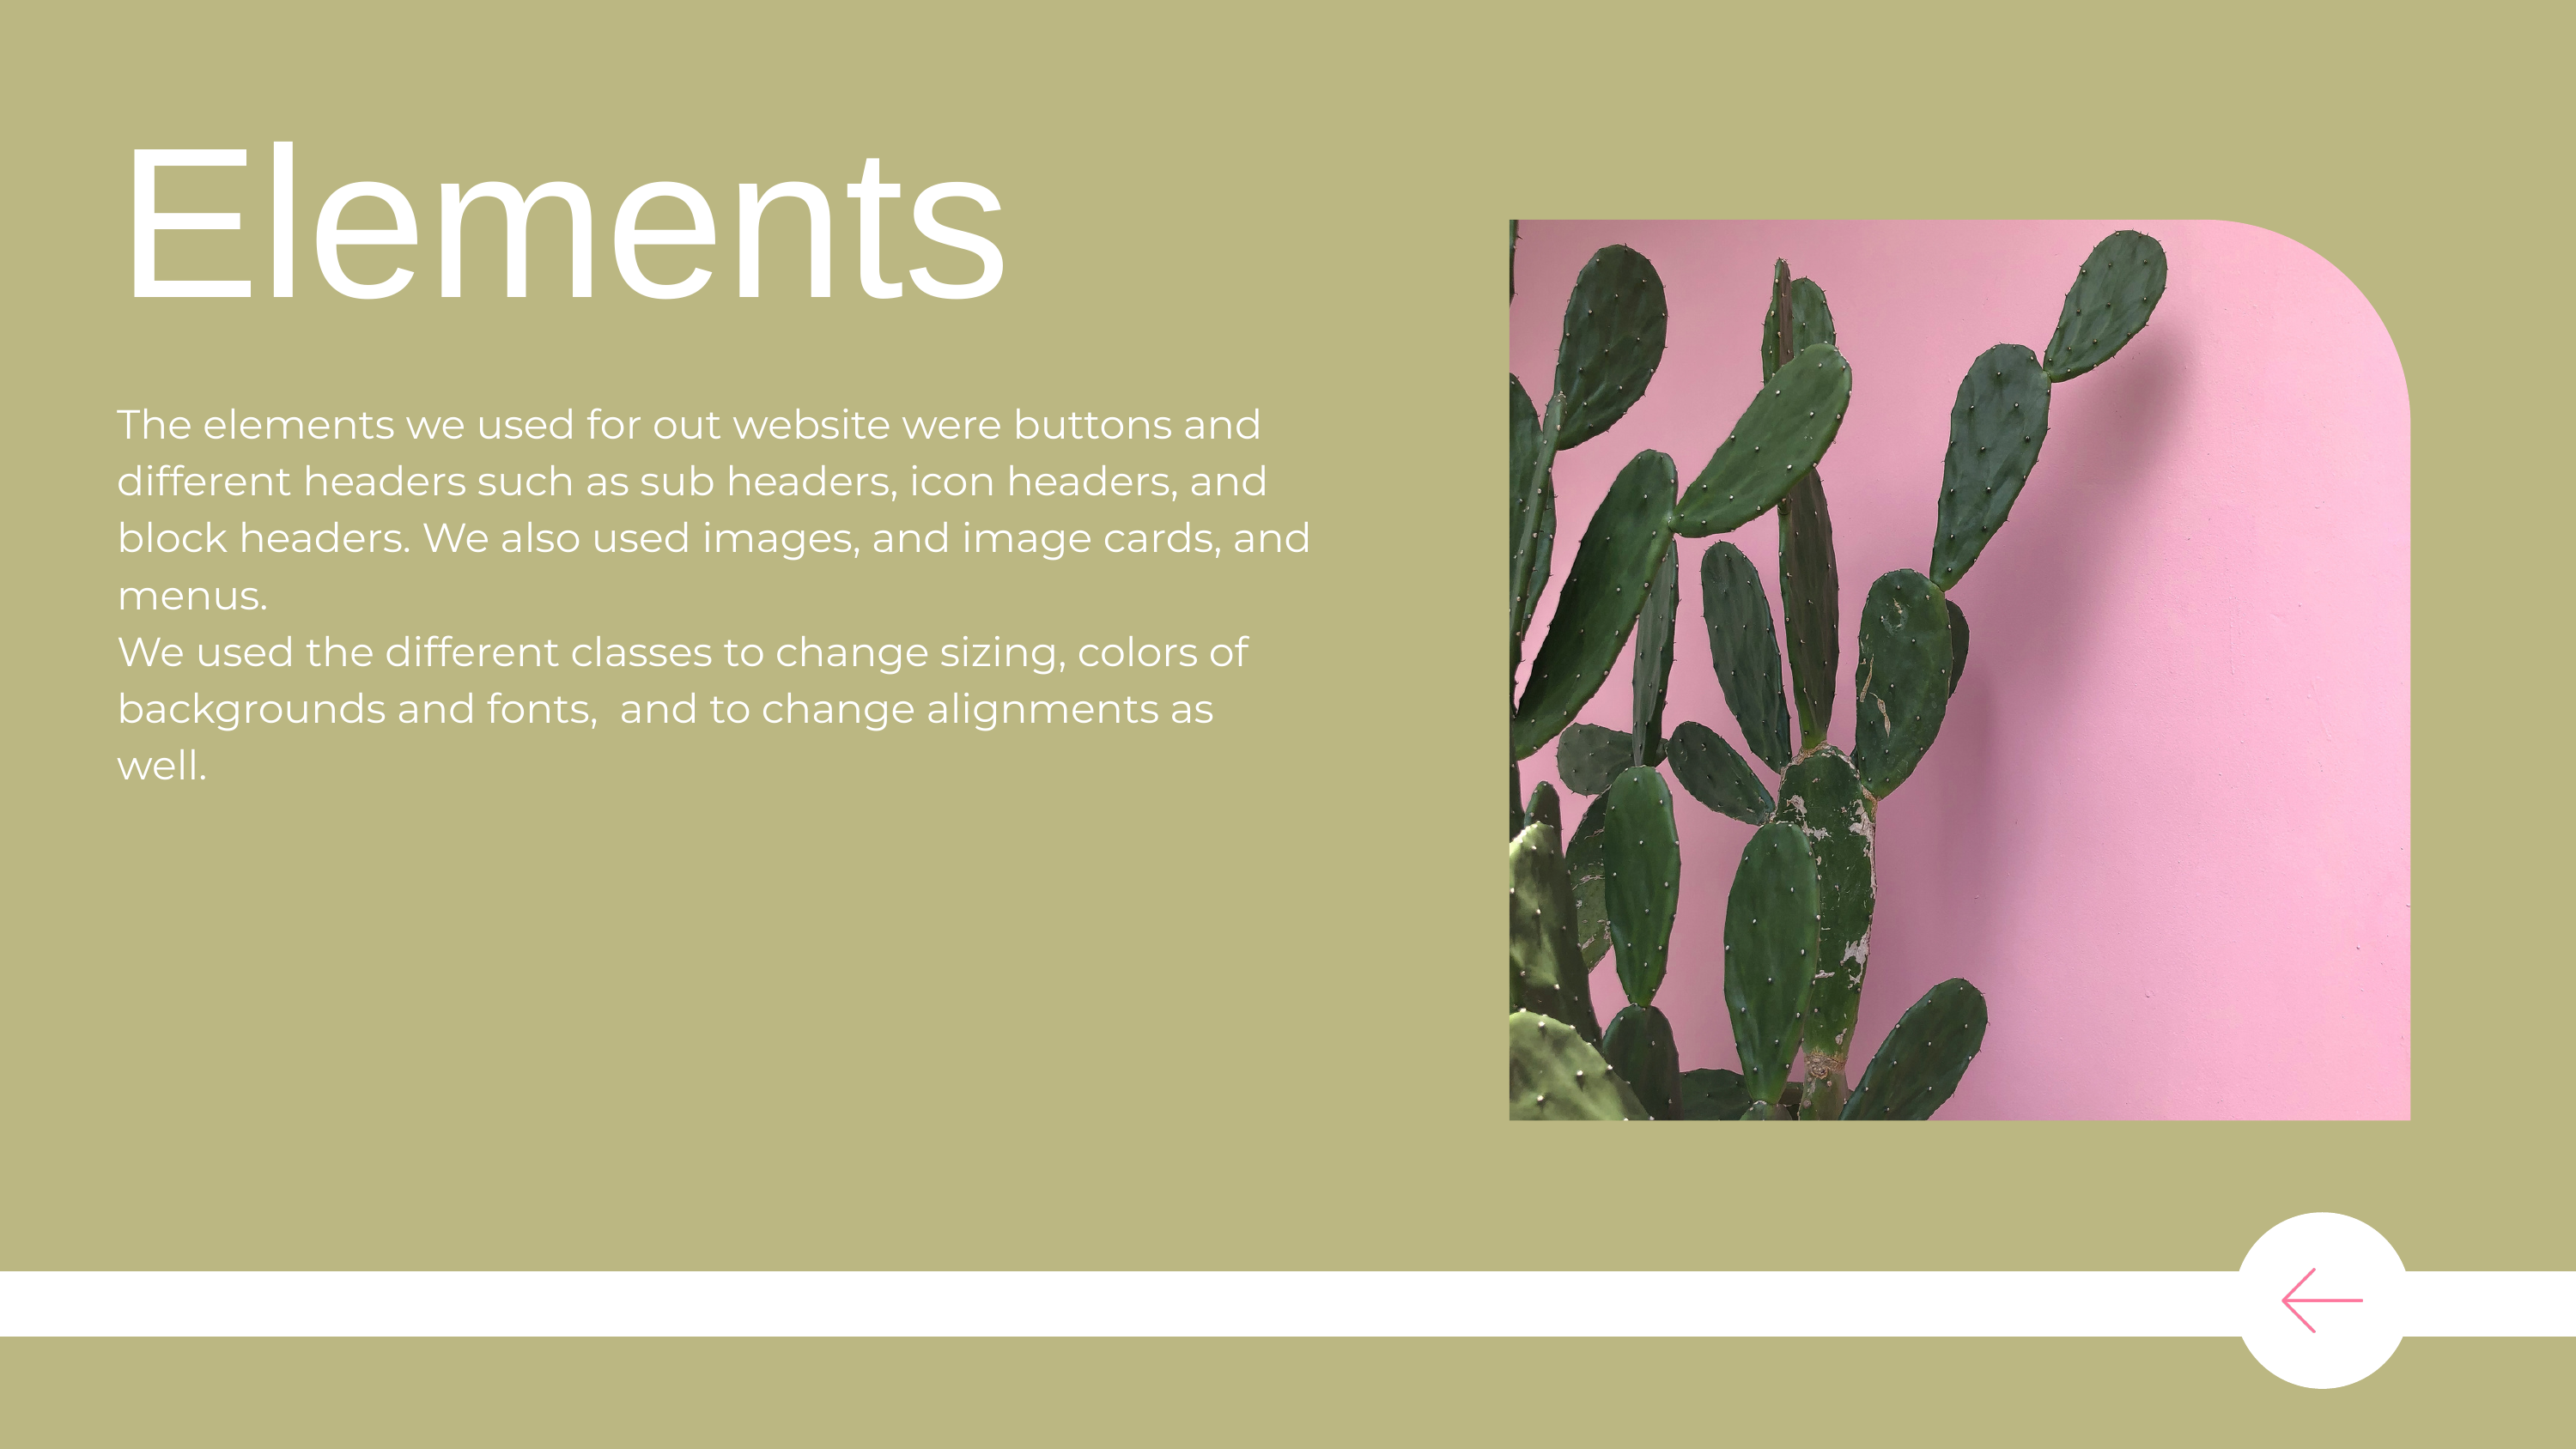

Elements

The elements we used for out website were buttons and different headers such as sub headers, icon headers, and block headers. We also used images, and image cards, and menus.
We used the different classes to change sizing, colors of backgrounds and fonts,  and to change alignments as well.